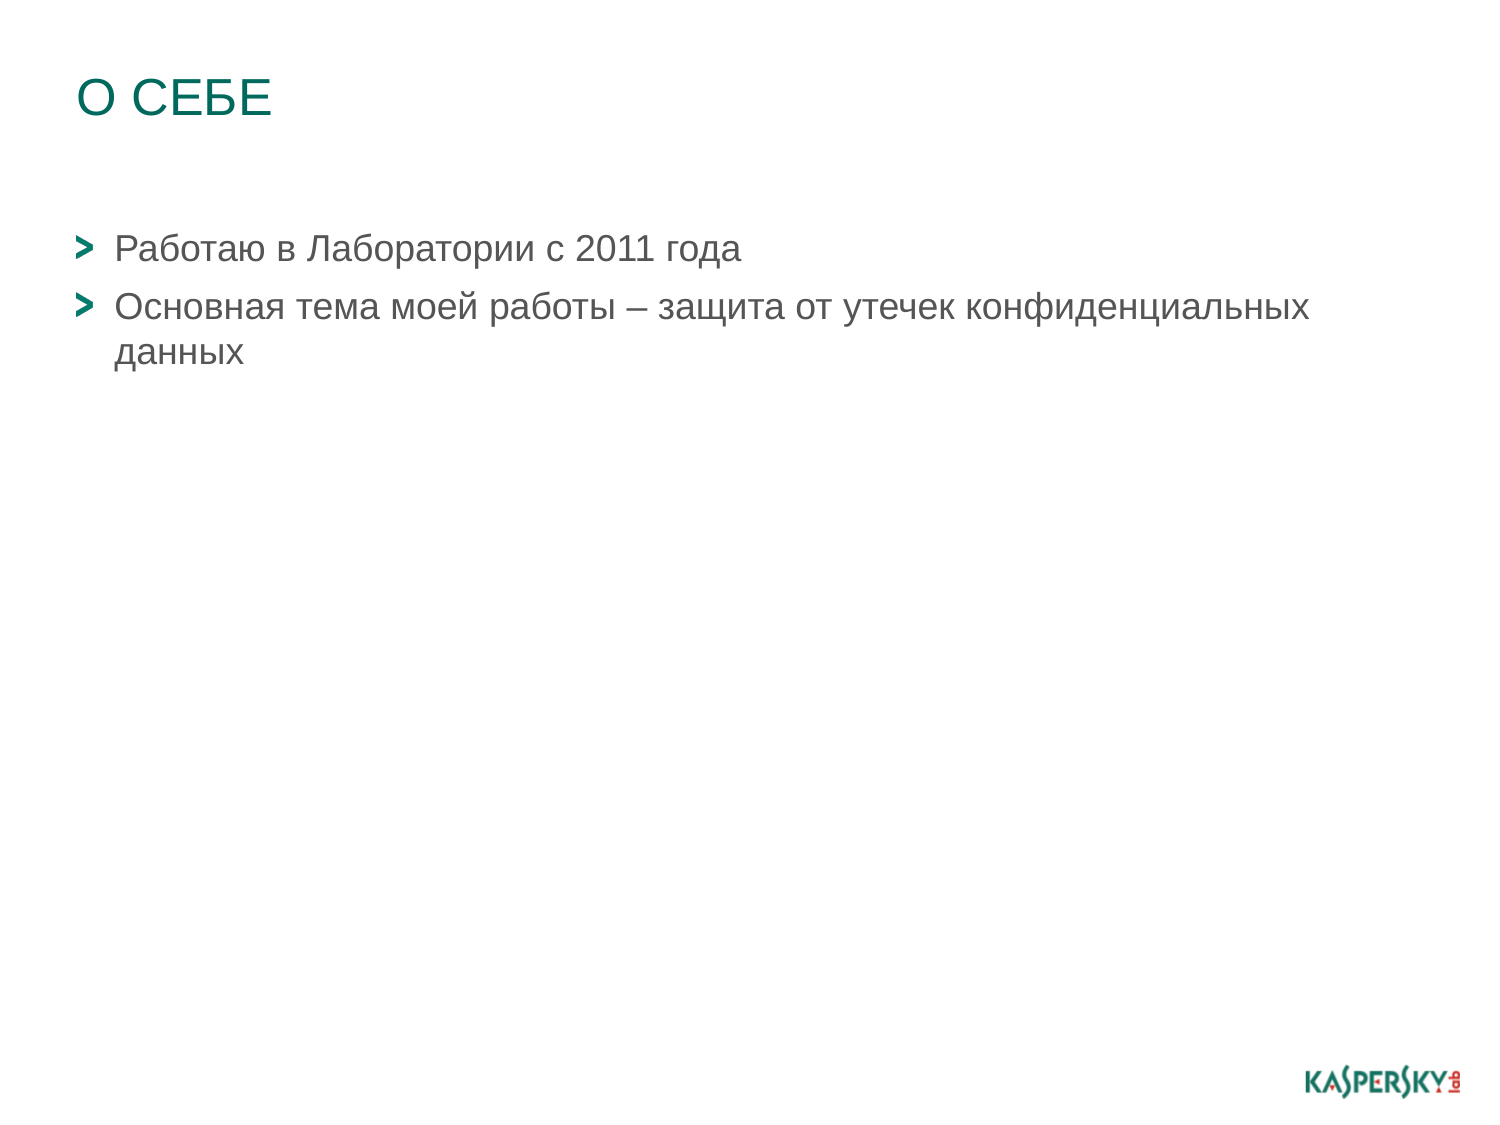

# О себе
Работаю в Лаборатории с 2011 года
Основная тема моей работы – защита от утечек конфиденциальных данных